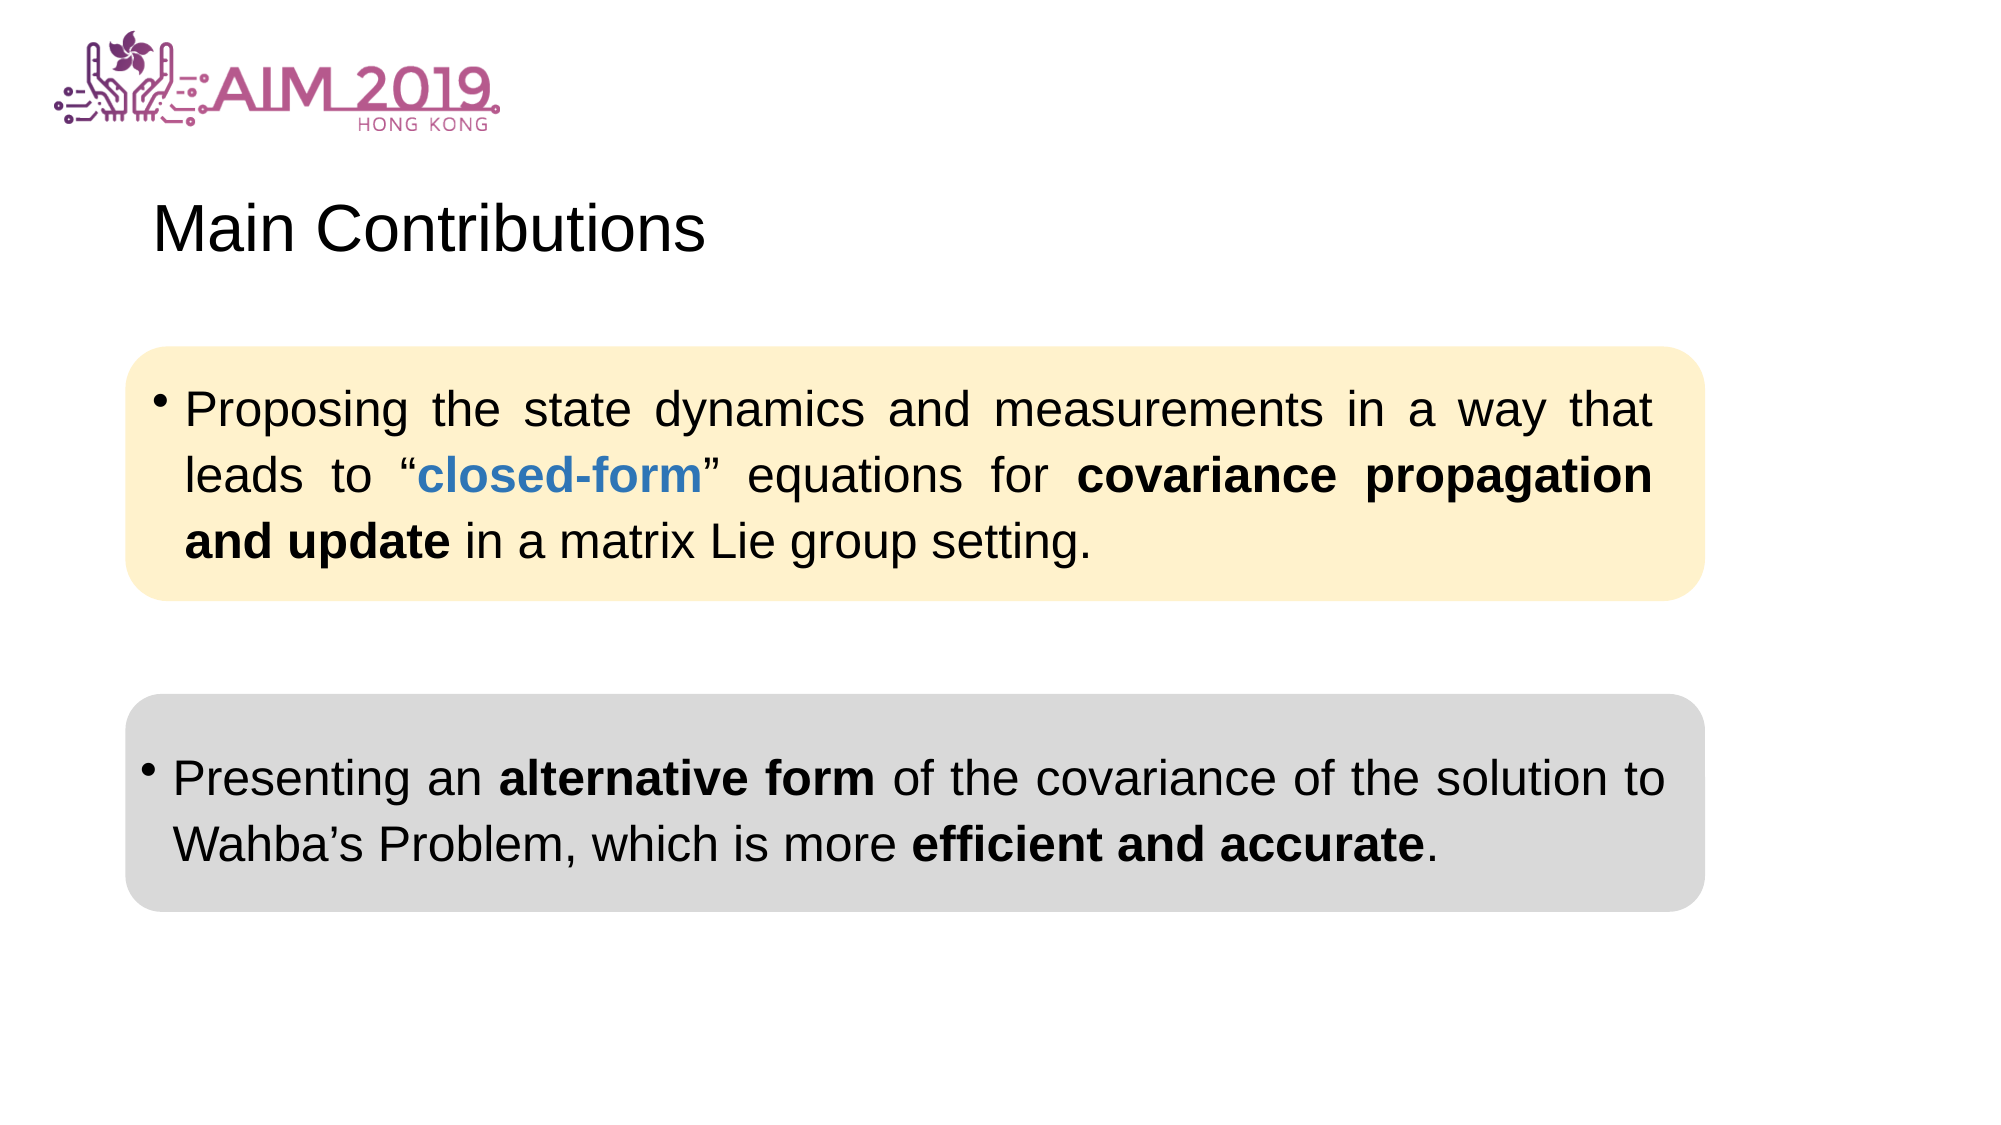

# Main Contributions

Proposing the state dynamics and measurements in a way that leads to “closed-form” equations for covariance propagation and update in a matrix Lie group setting.

Presenting an alternative form of the covariance of the solution to Wahba’s Problem, which is more efficient and accurate.